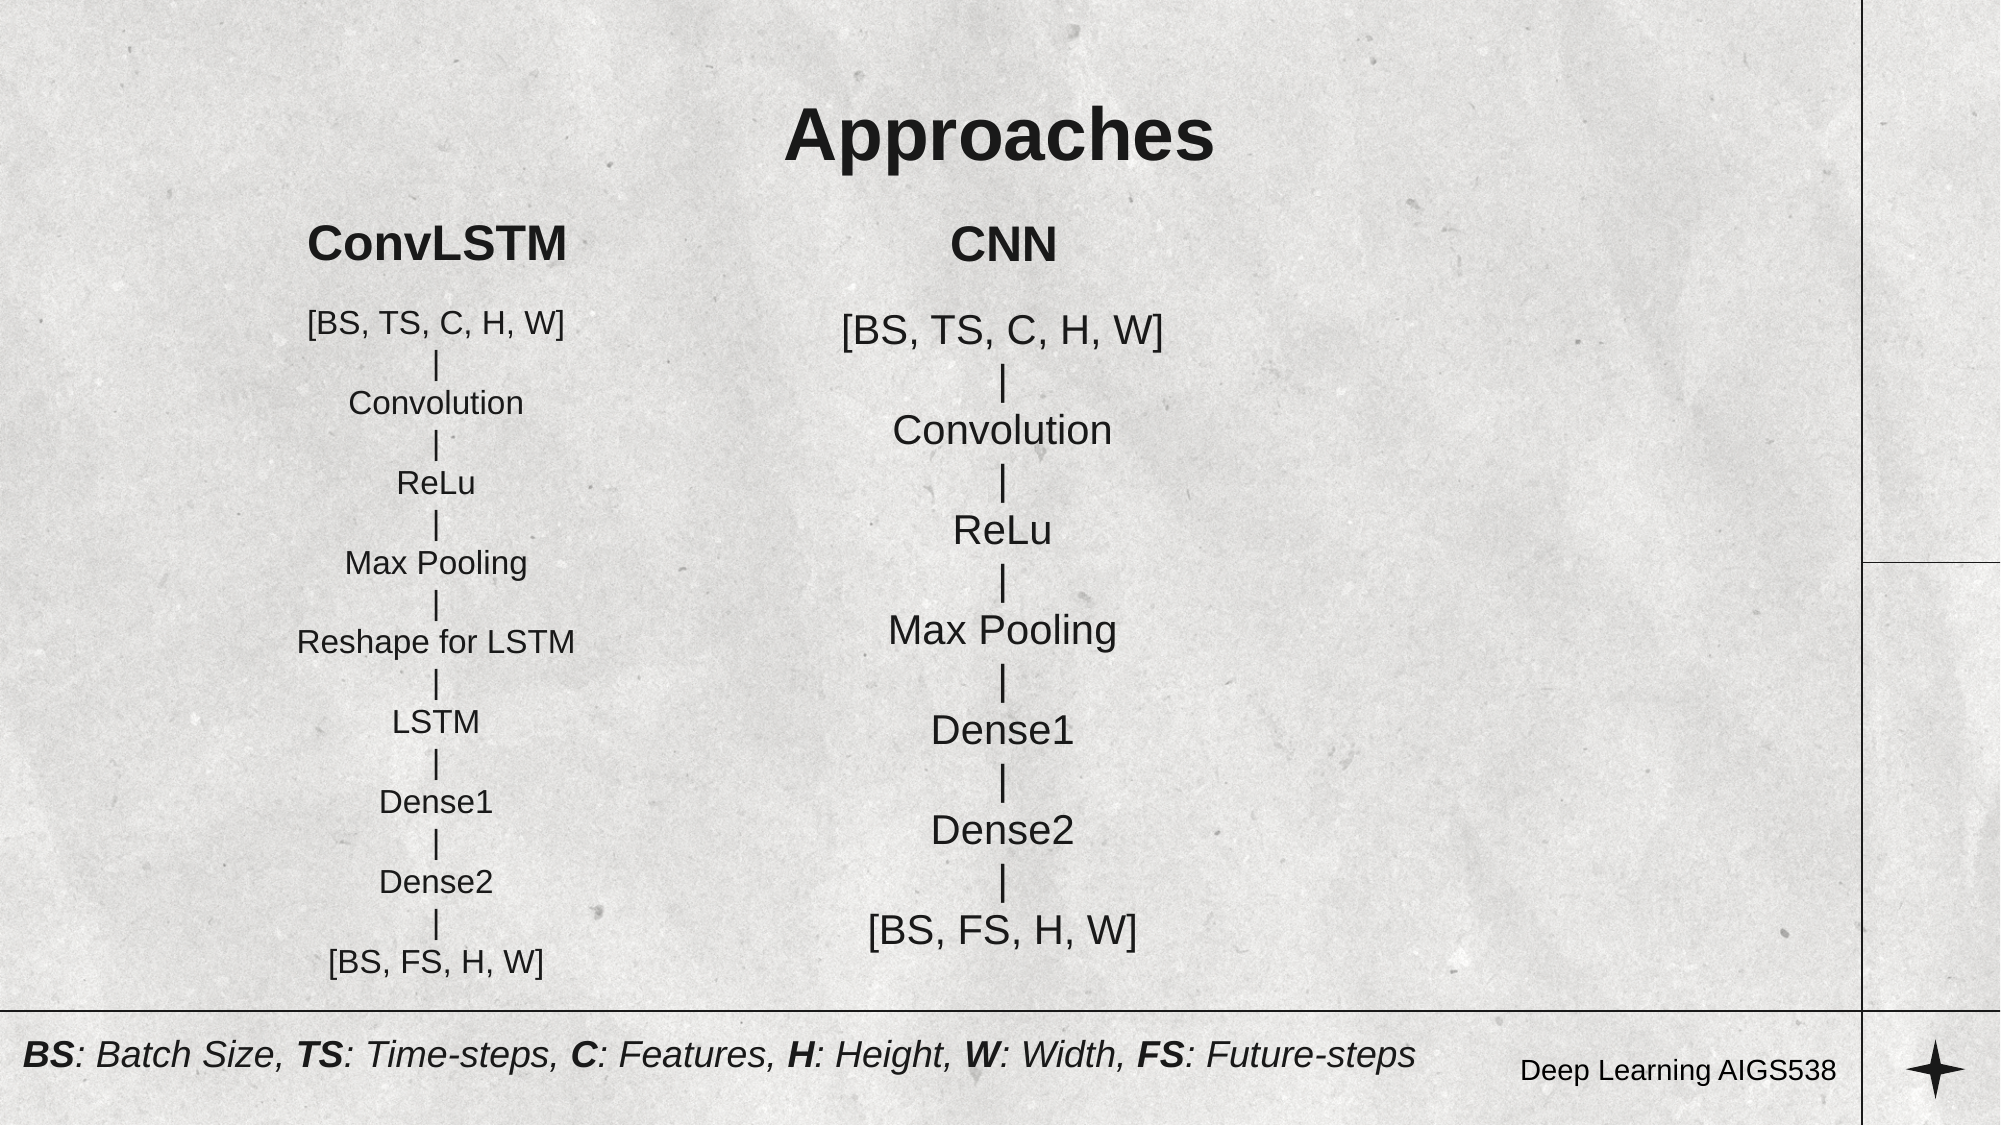

# Approaches
ConvLSTM
CNN
[BS, TS, C, H, W]
|
Convolution
|
ReLu
|
Max Pooling
|
Reshape for LSTM
|
LSTM
|
Dense1
|
Dense2
|
[BS, FS, H, W]
[BS, TS, C, H, W]
|
Convolution
|
ReLu
|
Max Pooling
|
Dense1
|
Dense2
|
[BS, FS, H, W]
BS: Batch Size, TS: Time-steps, C: Features, H: Height, W: Width, FS: Future-steps
Deep Learning AIGS538